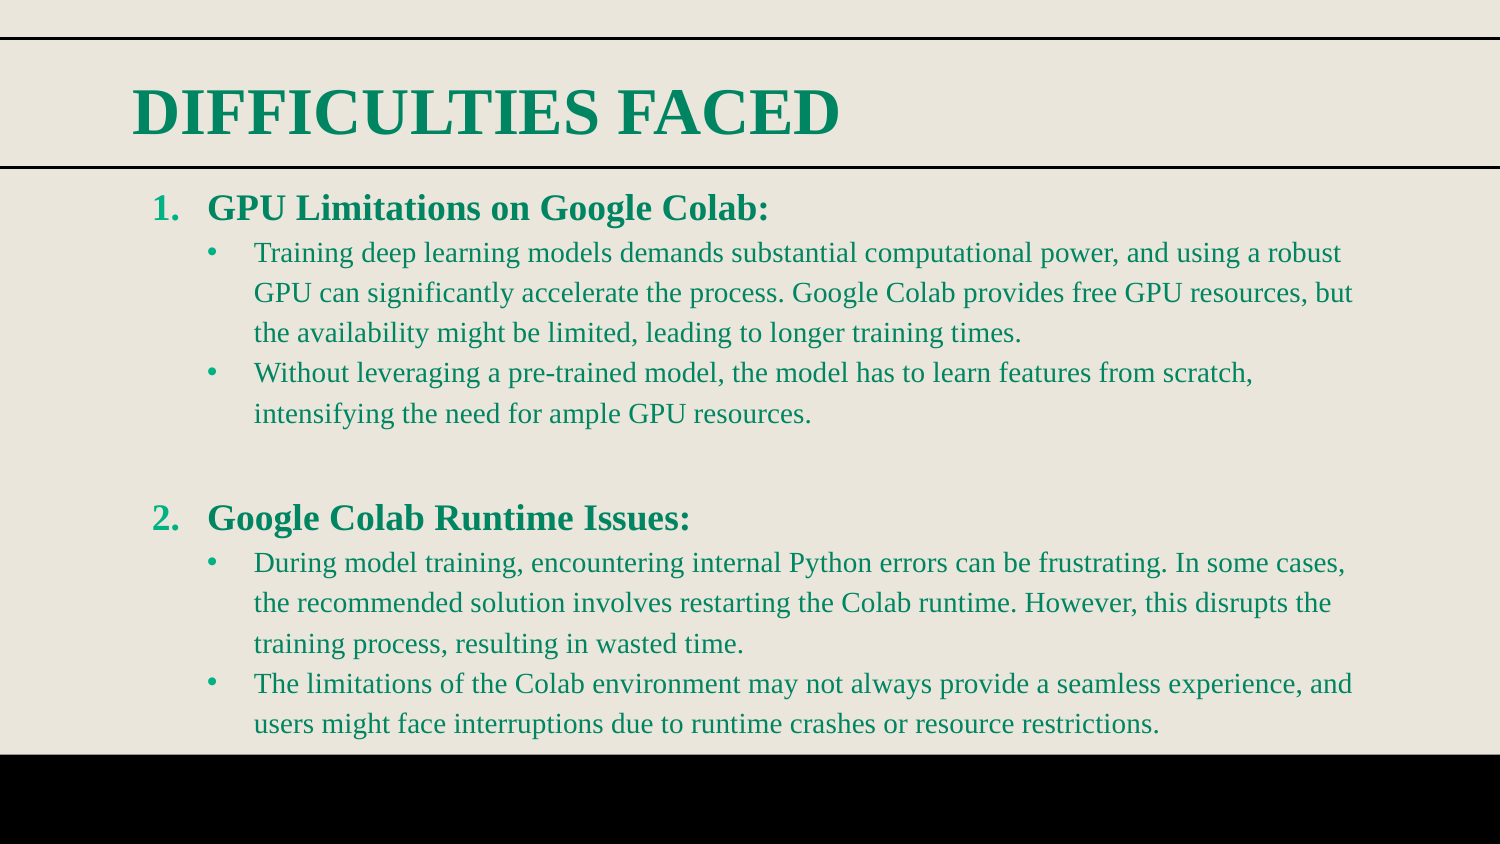

# DIFFICULTIES FACED
GPU Limitations on Google Colab:
Training deep learning models demands substantial computational power, and using a robust GPU can significantly accelerate the process. Google Colab provides free GPU resources, but the availability might be limited, leading to longer training times.
Without leveraging a pre-trained model, the model has to learn features from scratch, intensifying the need for ample GPU resources.

Google Colab Runtime Issues:
During model training, encountering internal Python errors can be frustrating. In some cases, the recommended solution involves restarting the Colab runtime. However, this disrupts the training process, resulting in wasted time.
The limitations of the Colab environment may not always provide a seamless experience, and users might face interruptions due to runtime crashes or resource restrictions.